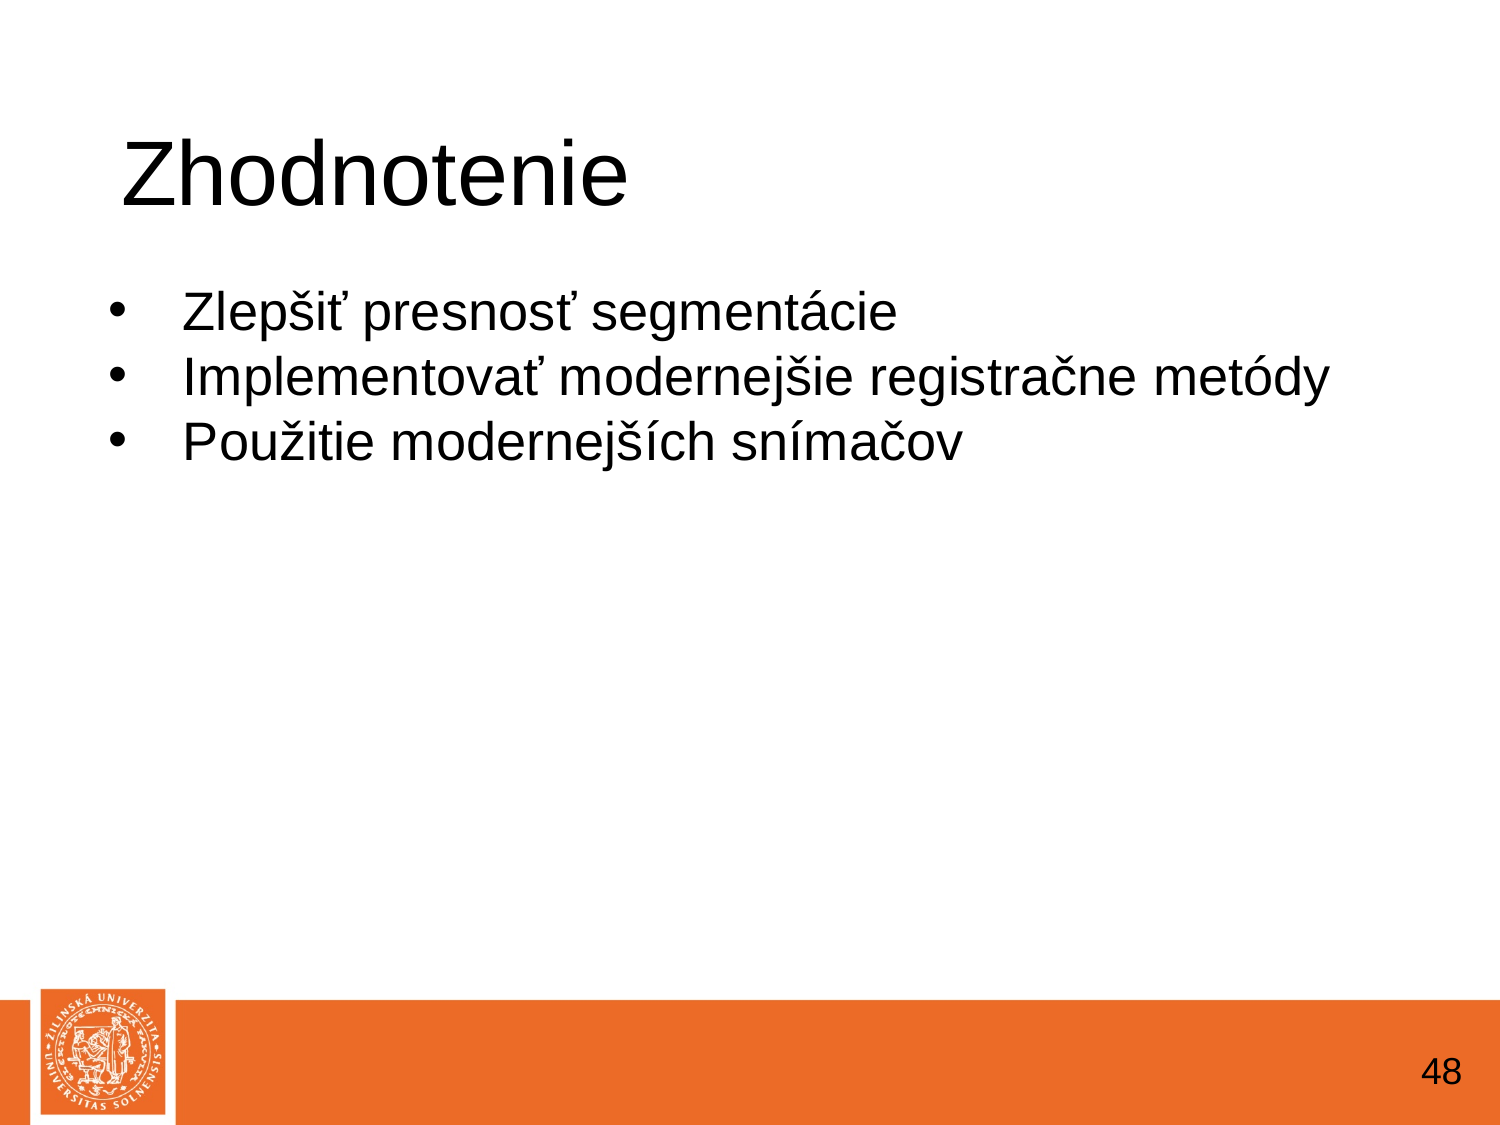

Zhodnotenie

Zlepšiť presnosť segmentácie
Implementovať modernejšie registračne metódy
Použitie modernejších snímačov

48